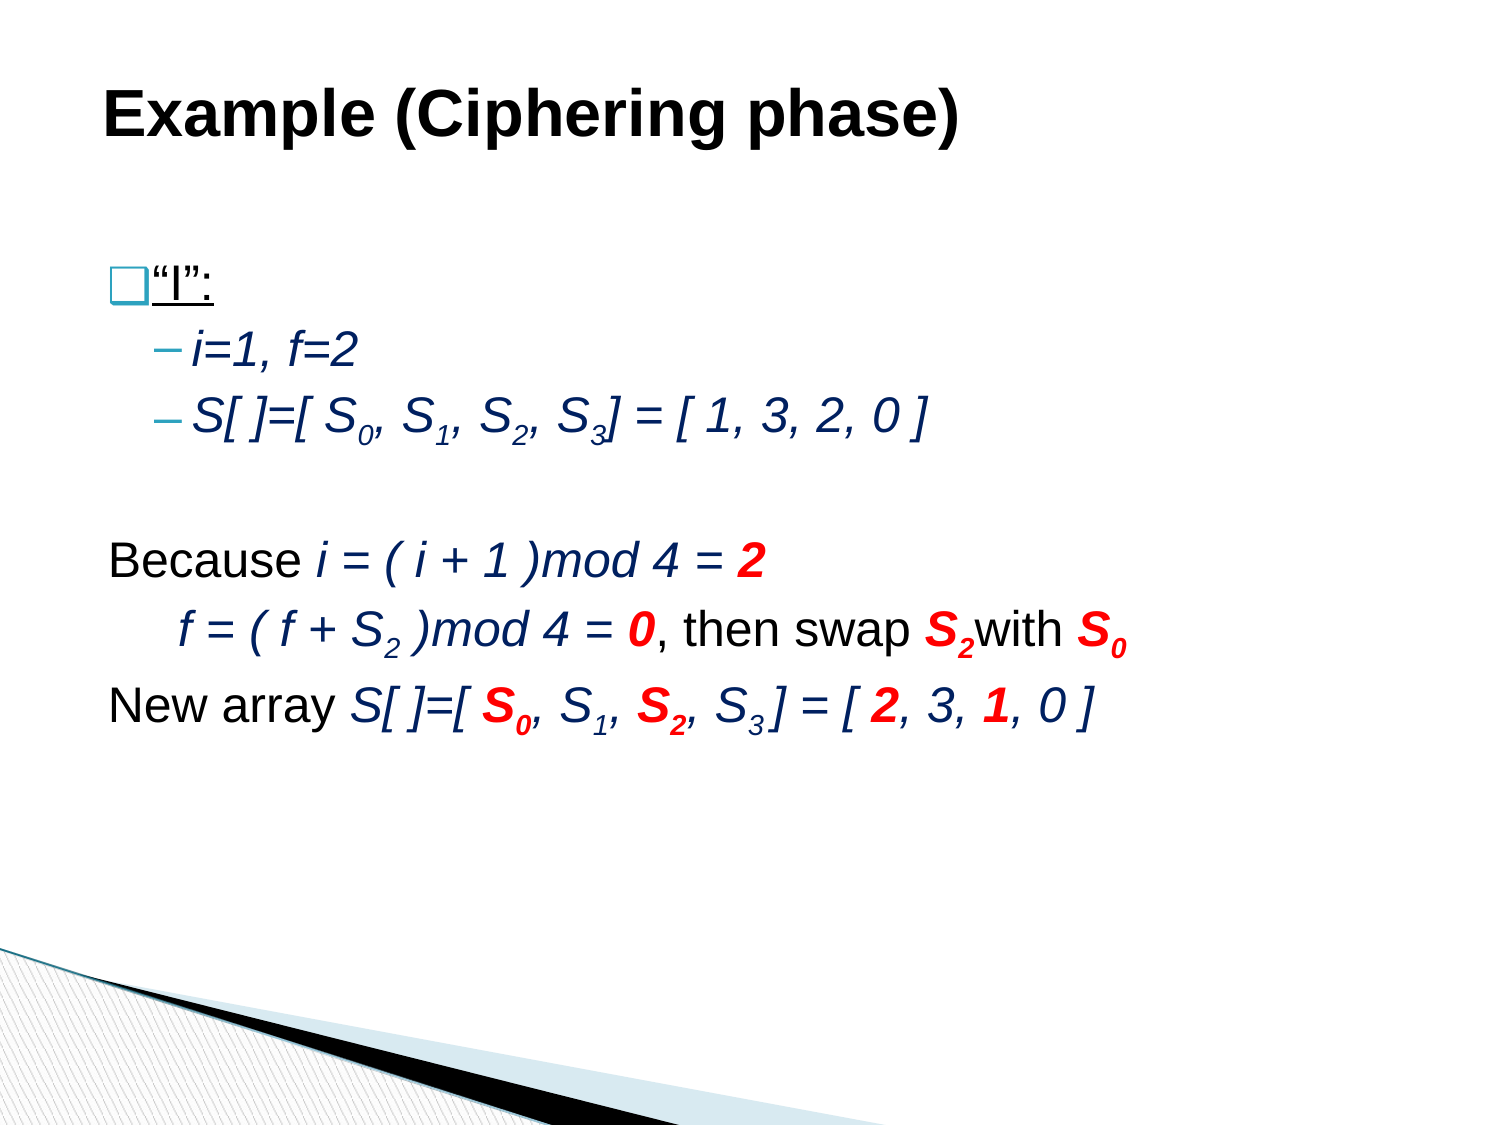

Example (Ciphering phase)
“I”:
i=1, f=2
S[ ]=[ S0, S1, S2, S3] = [ 1, 3, 2, 0 ]

Because i = ( i + 1 )mod 4 = 2
	  f = ( f + S2 )mod 4 = 0, then swap S2with S0
New array S[ ]=[ S0, S1, S2, S3 ] = [ 2, 3, 1, 0 ]